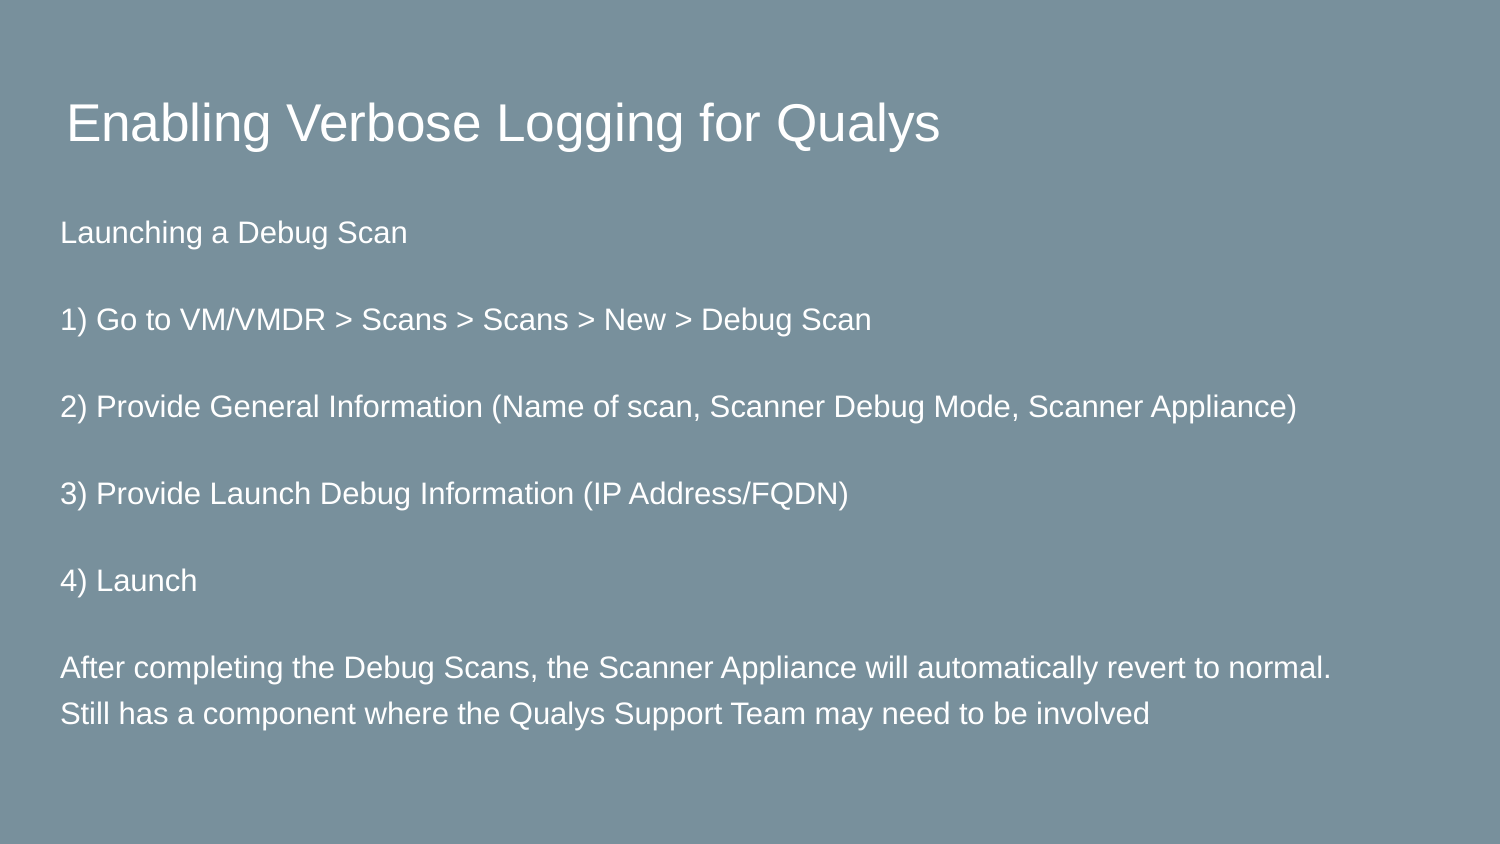

# Enabling Verbose Logging for Qualys
Launching a Debug Scan
1) Go to VM/VMDR > Scans > Scans > New > Debug Scan
2) Provide General Information (Name of scan, Scanner Debug Mode, Scanner Appliance)
3) Provide Launch Debug Information (IP Address/FQDN)
4) Launch
After completing the Debug Scans, the Scanner Appliance will automatically revert to normal.
Still has a component where the Qualys Support Team may need to be involved